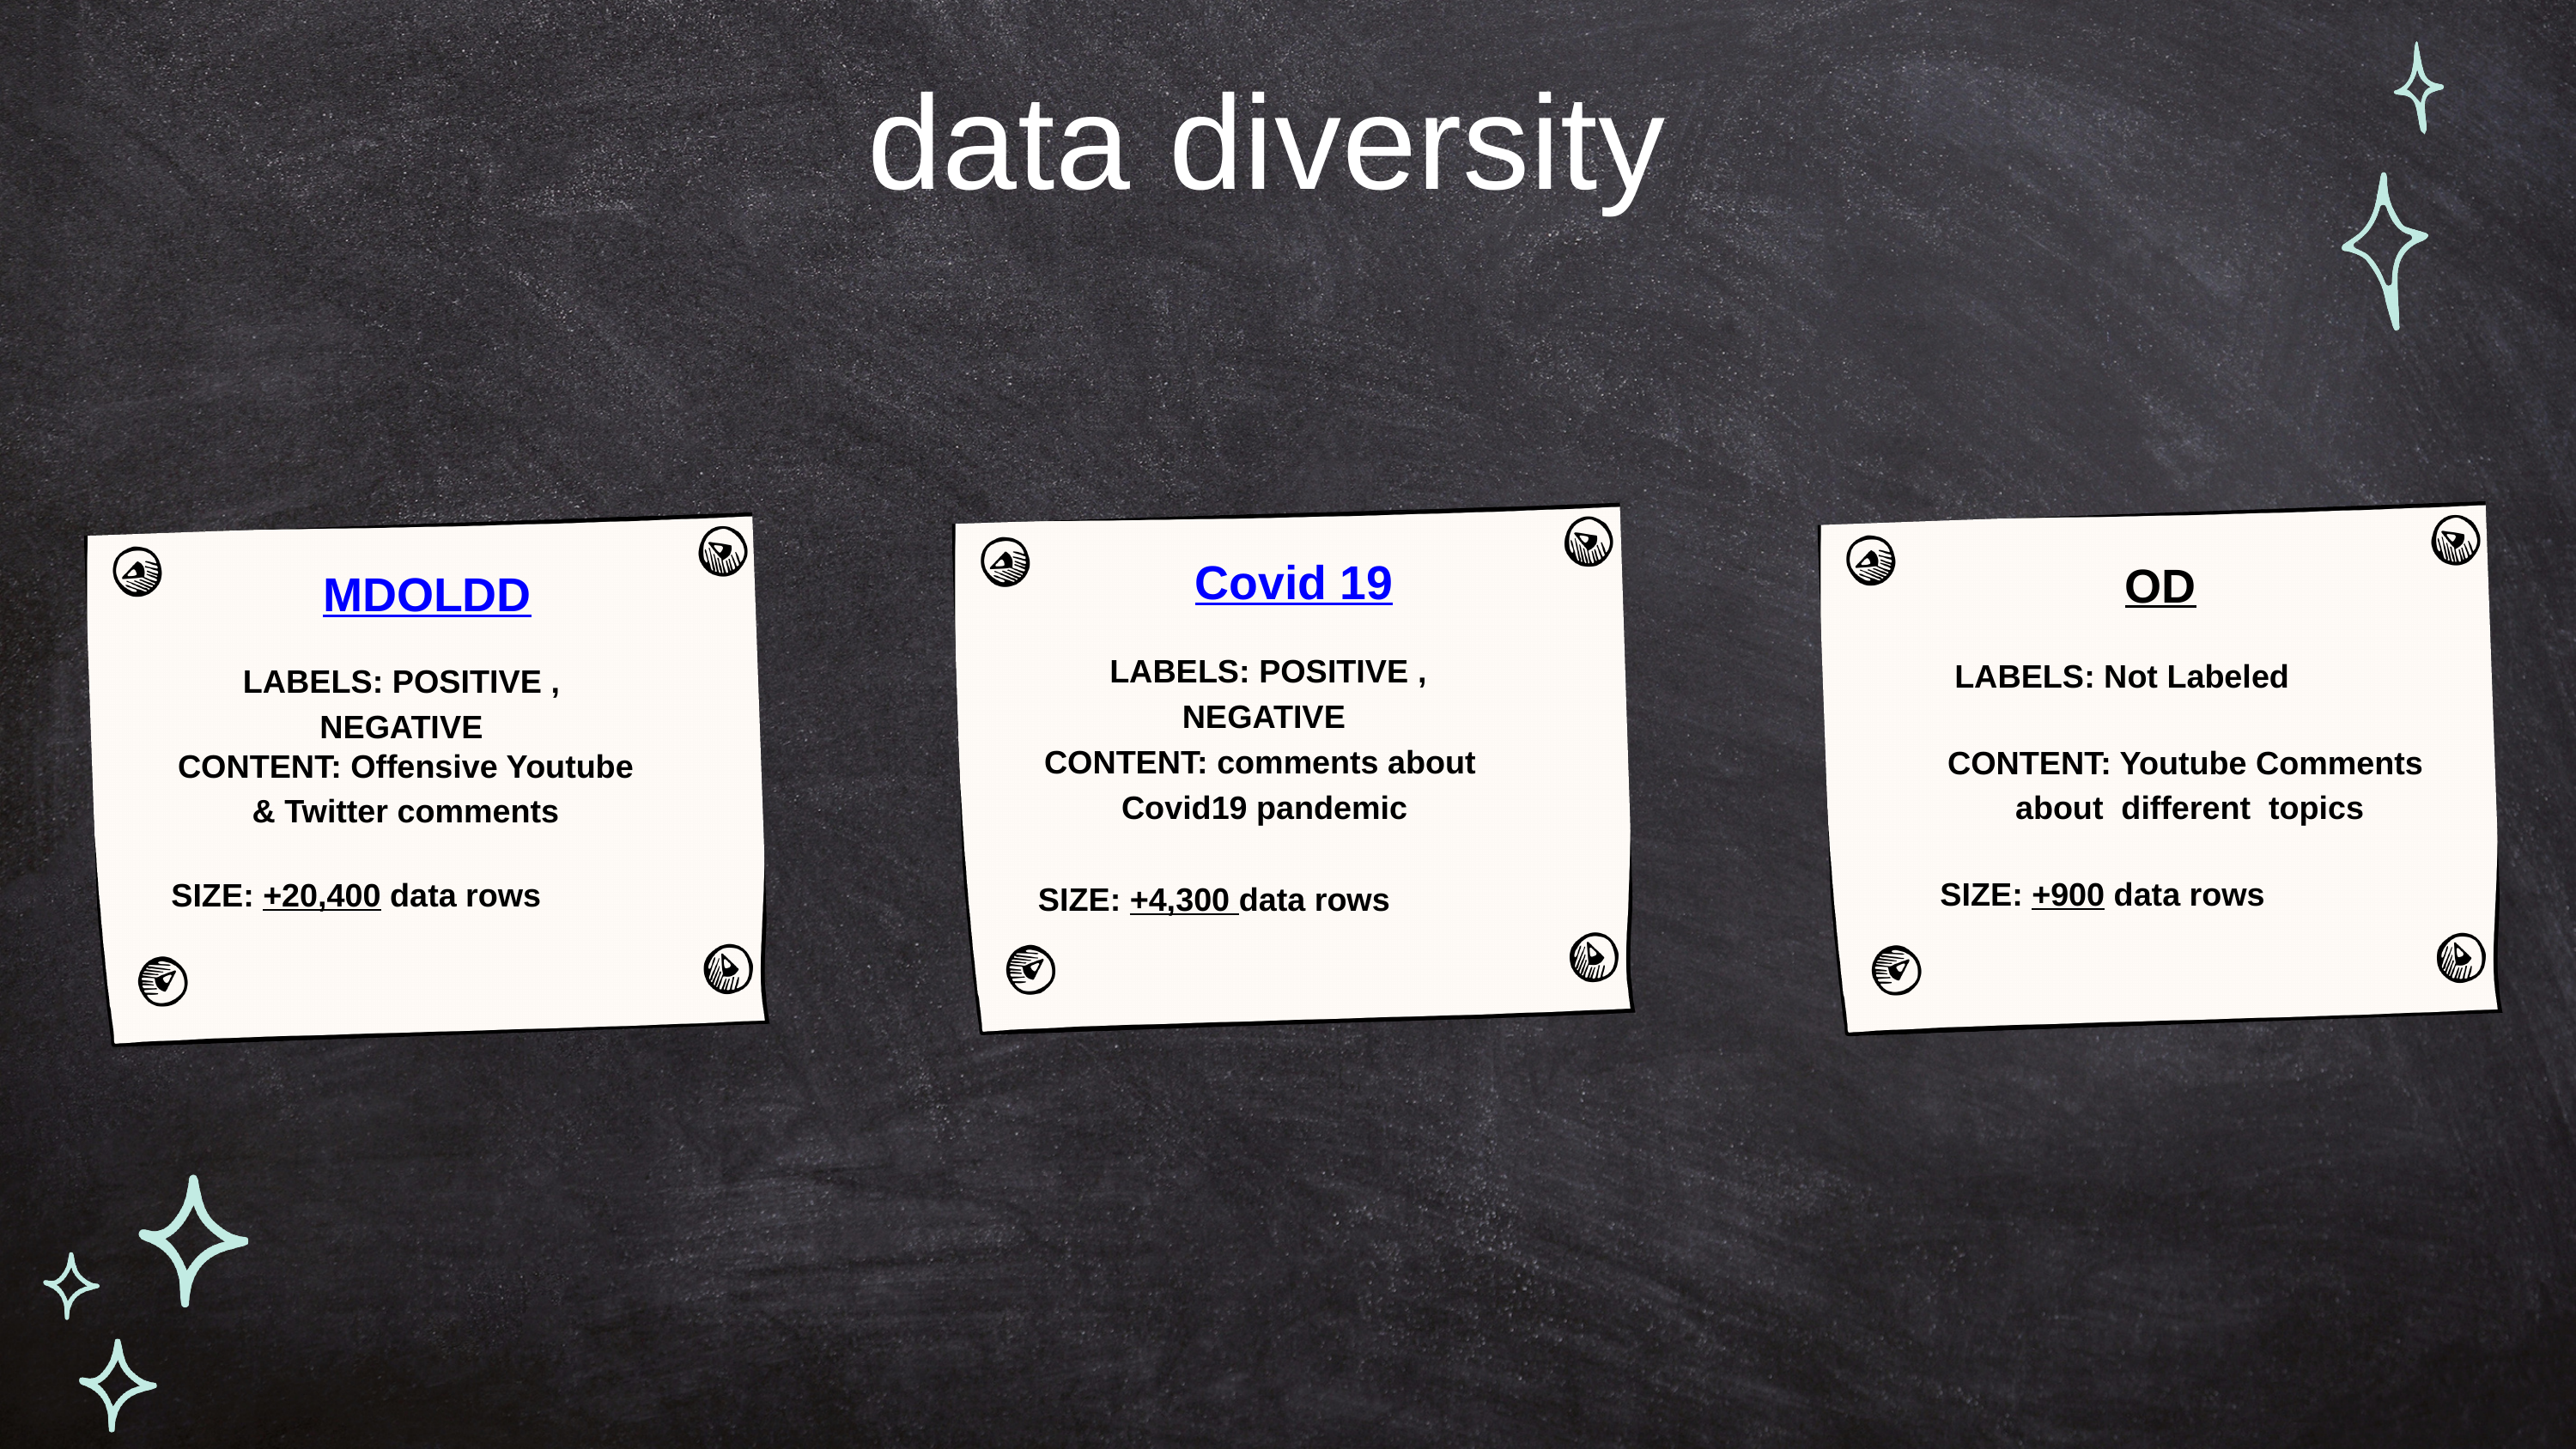

data diversity

Covid 19
OD
MDOLDD
LABELS: POSITIVE , NEGATIVE
LABELS: Not Labeled
LABELS: POSITIVE , NEGATIVE
CONTENT: comments about  Covid19 pandemic
CONTENT: Youtube Comments
about  different  topics
CONTENT: Offensive Youtube
& Twitter comments
SIZE: +900 data rows
SIZE: +20,400 data rows
SIZE: +4,300 data rows